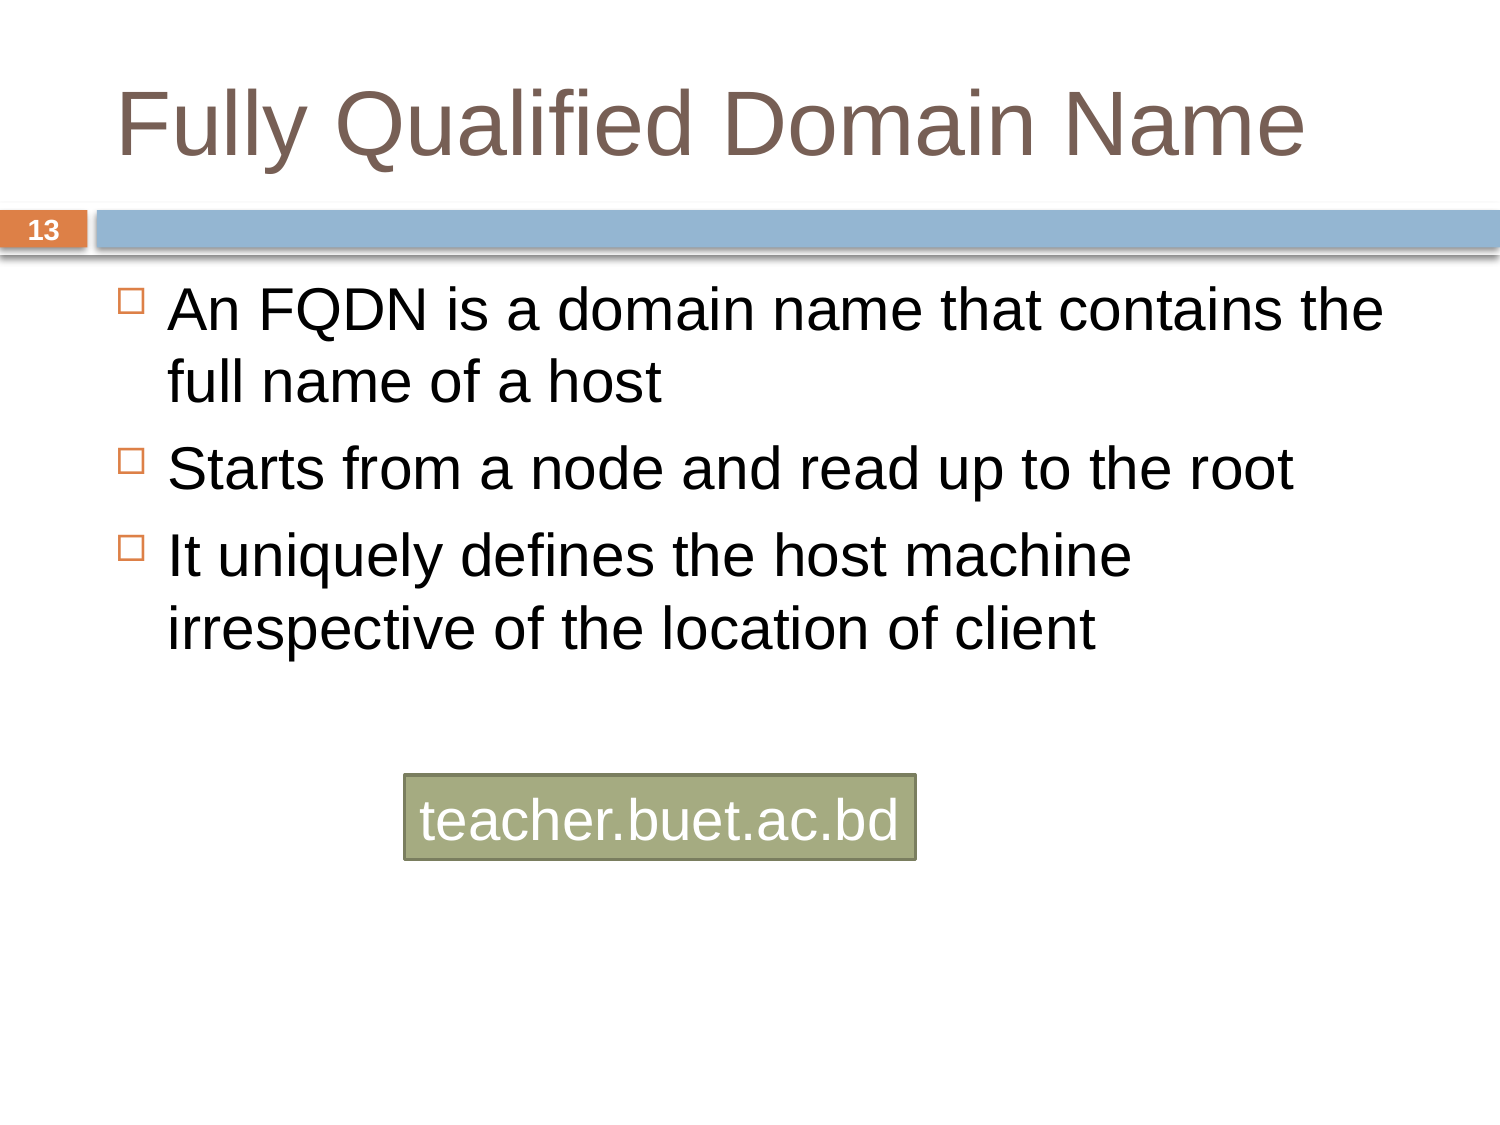

# Fully Qualified Domain Name
13
An FQDN is a domain name that contains the full name of a host
Starts from a node and read up to the root
It uniquely defines the host machine irrespective of the location of client
teacher.buet.ac.bd